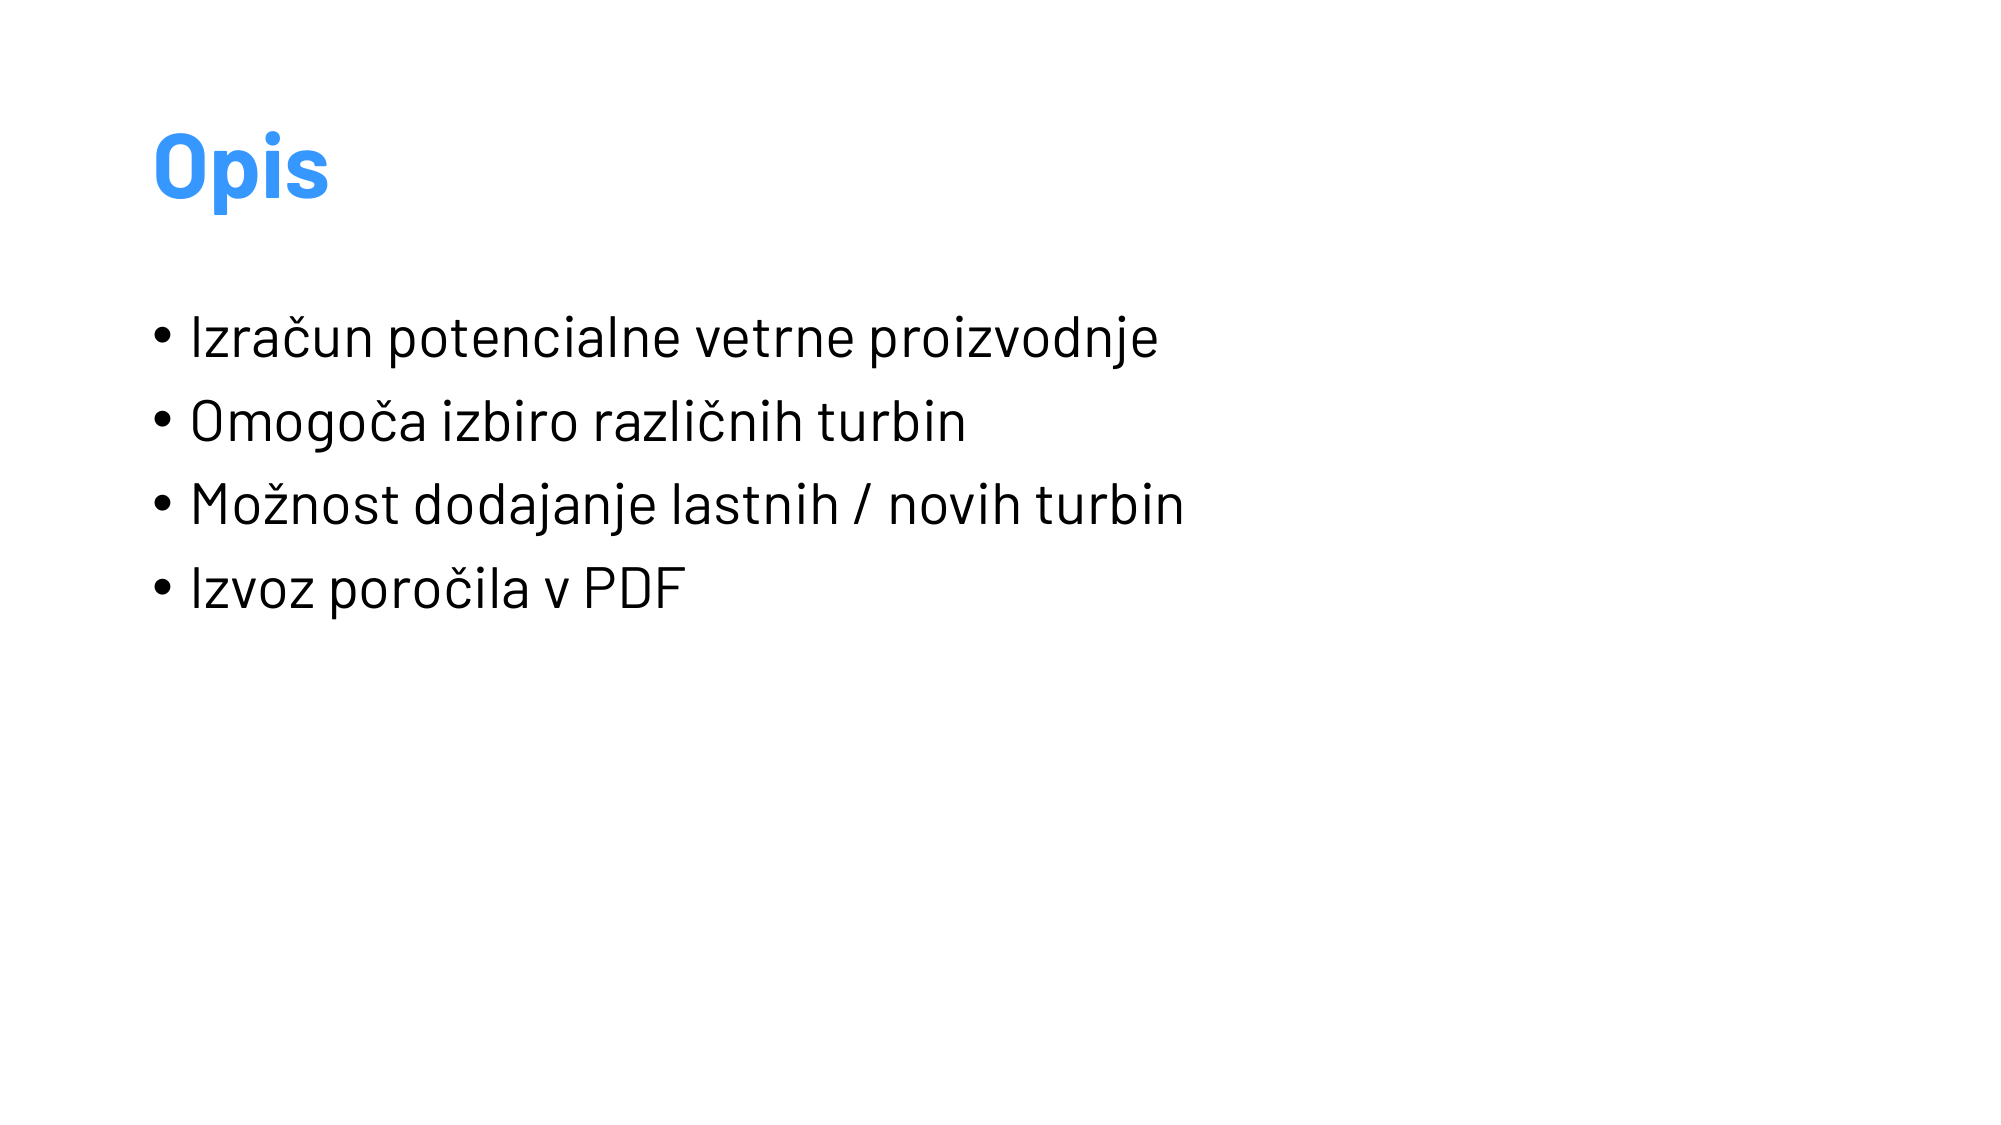

# Opis
Izračun potencialne vetrne proizvodnje
Omogoča izbiro različnih turbin
Možnost dodajanje lastnih / novih turbin
Izvoz poročila v PDF